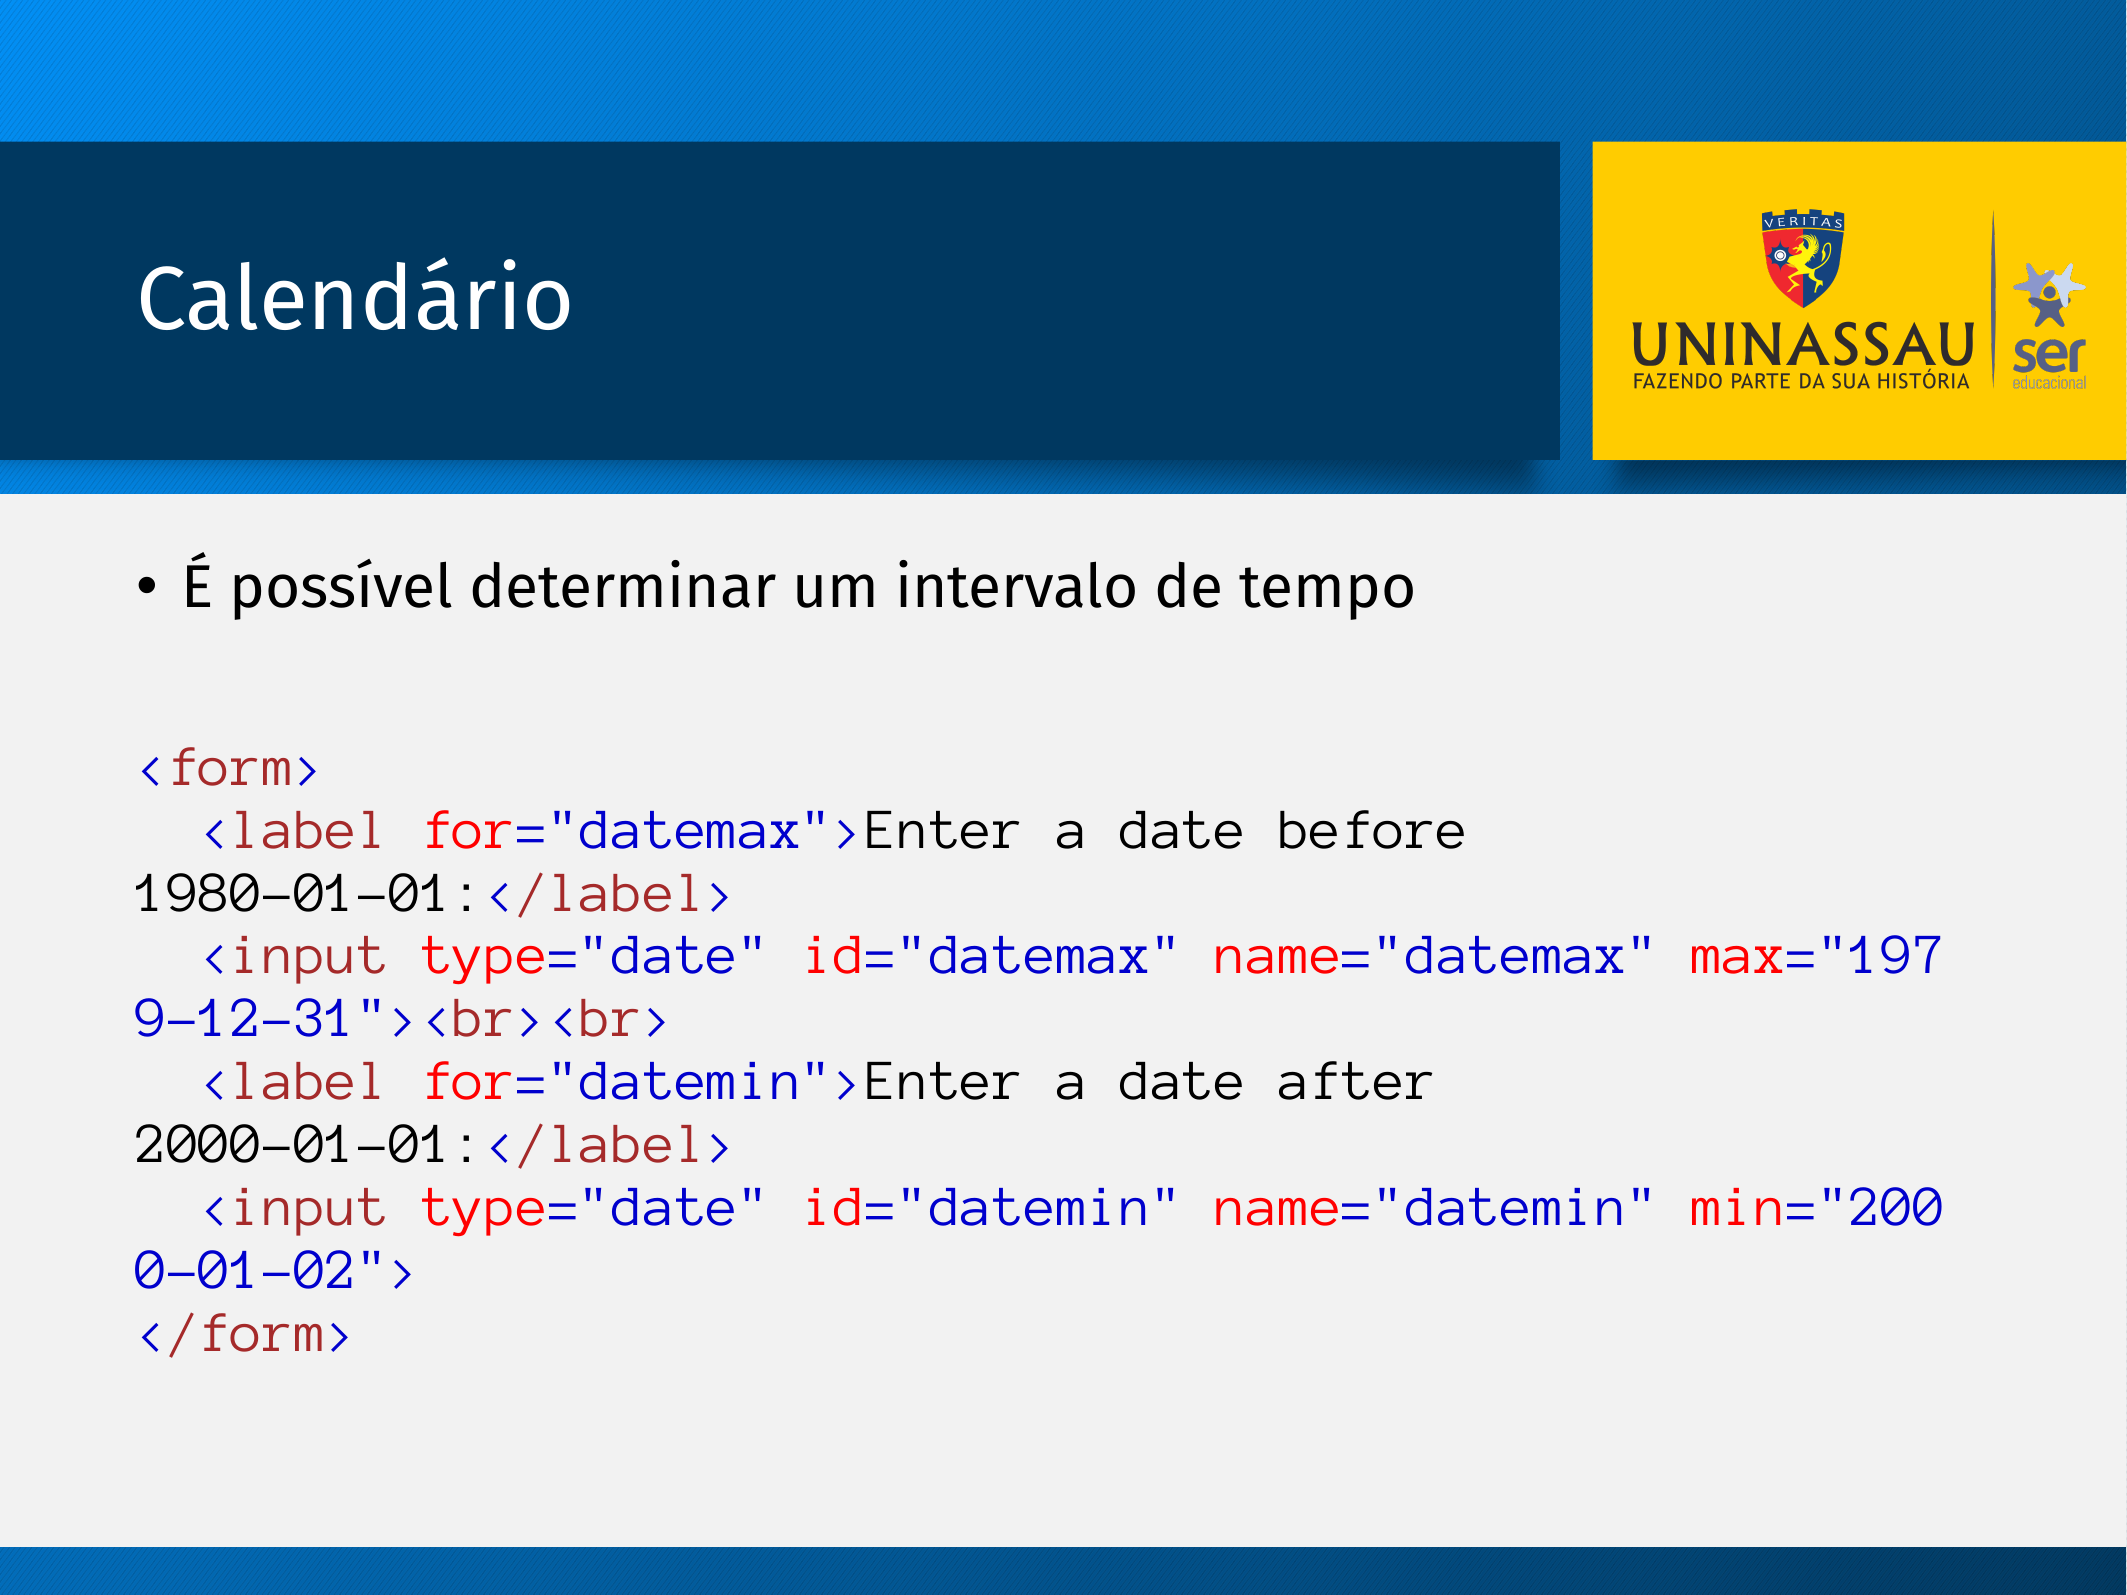

# Calendário
É possível determinar um intervalo de tempo

<form>
  <label for="datemax">Enter a date before 1980-01-01:</label>
  <input type="date" id="datemax" name="datemax" max="1979-12-31"><br><br>
  <label for="datemin">Enter a date after 2000-01-01:</label>
  <input type="date" id="datemin" name="datemin" min="2000-01-02">
</form>